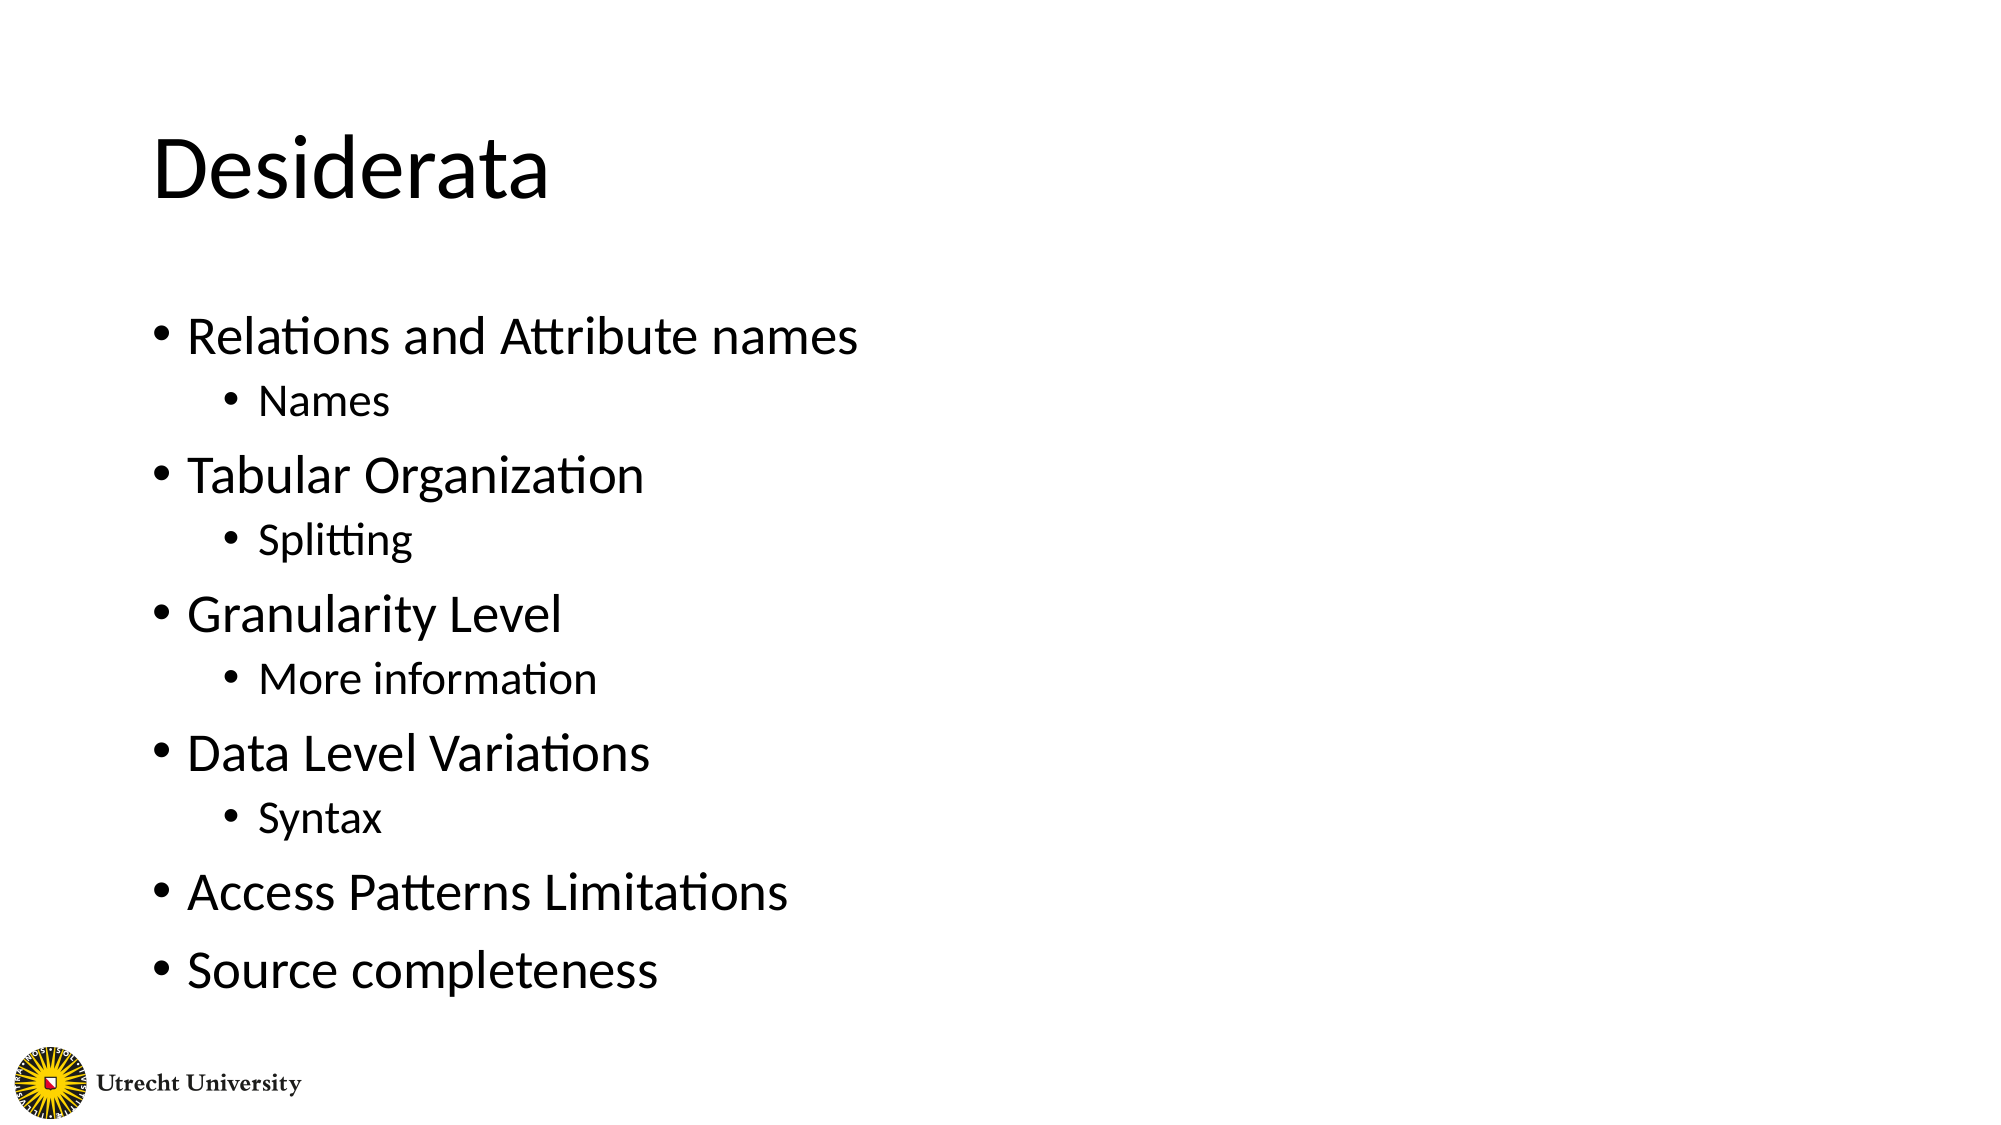

# Desiderata
Relations and Attribute names
Names
Tabular Organization
Splitting
Granularity Level
More information
Data Level Variations
Syntax
Access Patterns Limitations
Source completeness